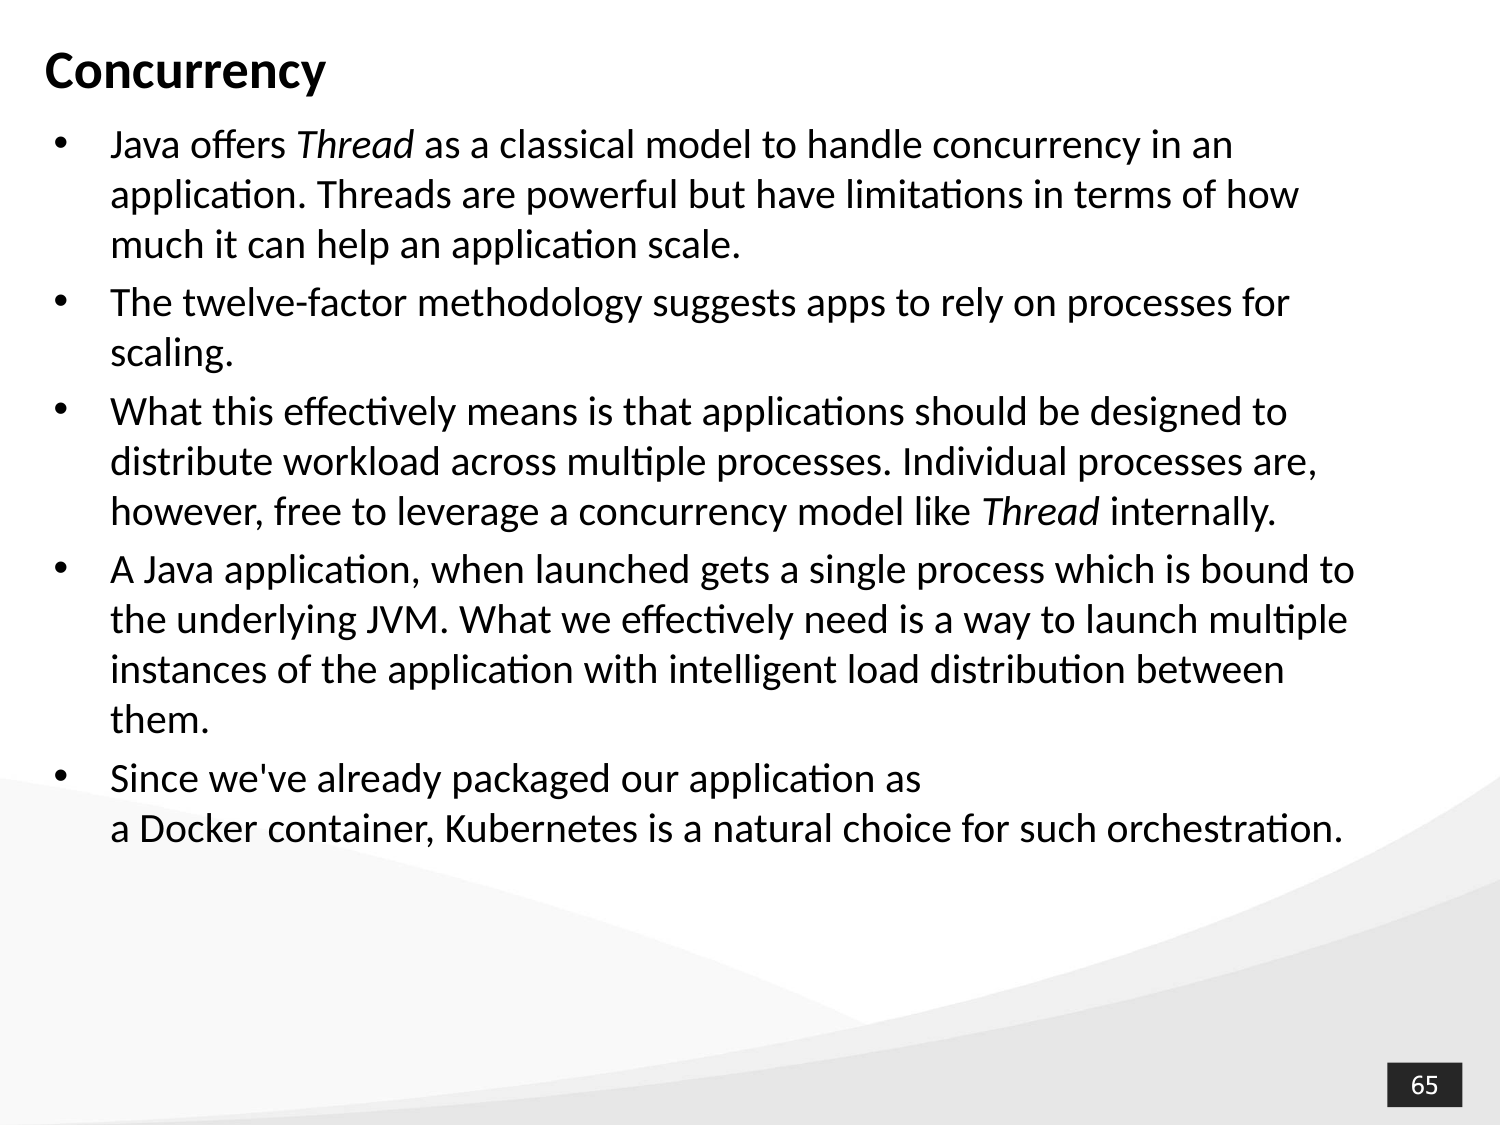

# Concurrency
Java offers Thread as a classical model to handle concurrency in an application. Threads are powerful but have limitations in terms of how much it can help an application scale.
The twelve-factor methodology suggests apps to rely on processes for scaling.
What this effectively means is that applications should be designed to distribute workload across multiple processes. Individual processes are, however, free to leverage a concurrency model like Thread internally.
A Java application, when launched gets a single process which is bound to the underlying JVM. What we effectively need is a way to launch multiple instances of the application with intelligent load distribution between them.
Since we've already packaged our application as a Docker container, Kubernetes is a natural choice for such orchestration.